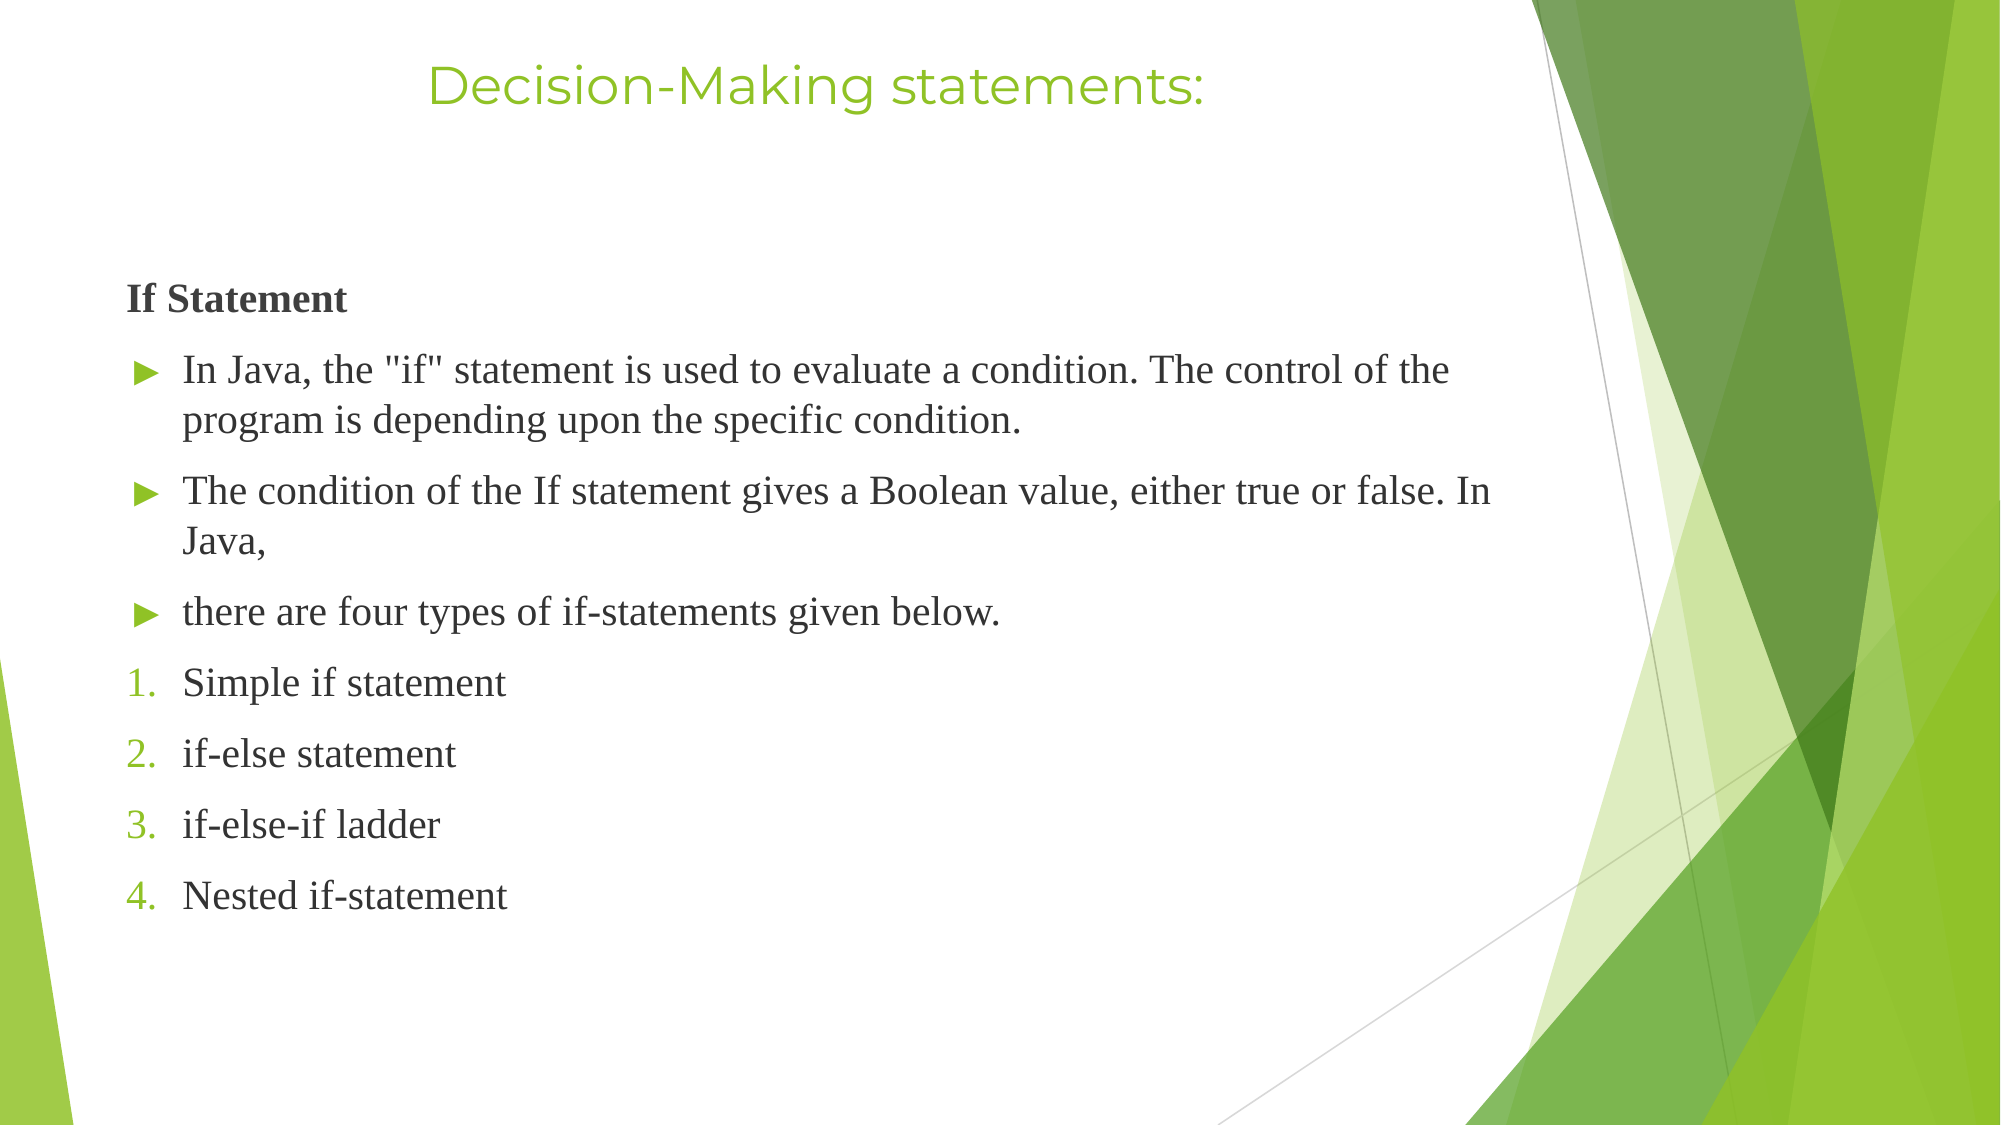

# Decision-Making statements:
If Statement
In Java, the "if" statement is used to evaluate a condition. The control of the program is depending upon the specific condition.
The condition of the If statement gives a Boolean value, either true or false. In Java,
there are four types of if-statements given below.
Simple if statement
if-else statement
if-else-if ladder
Nested if-statement